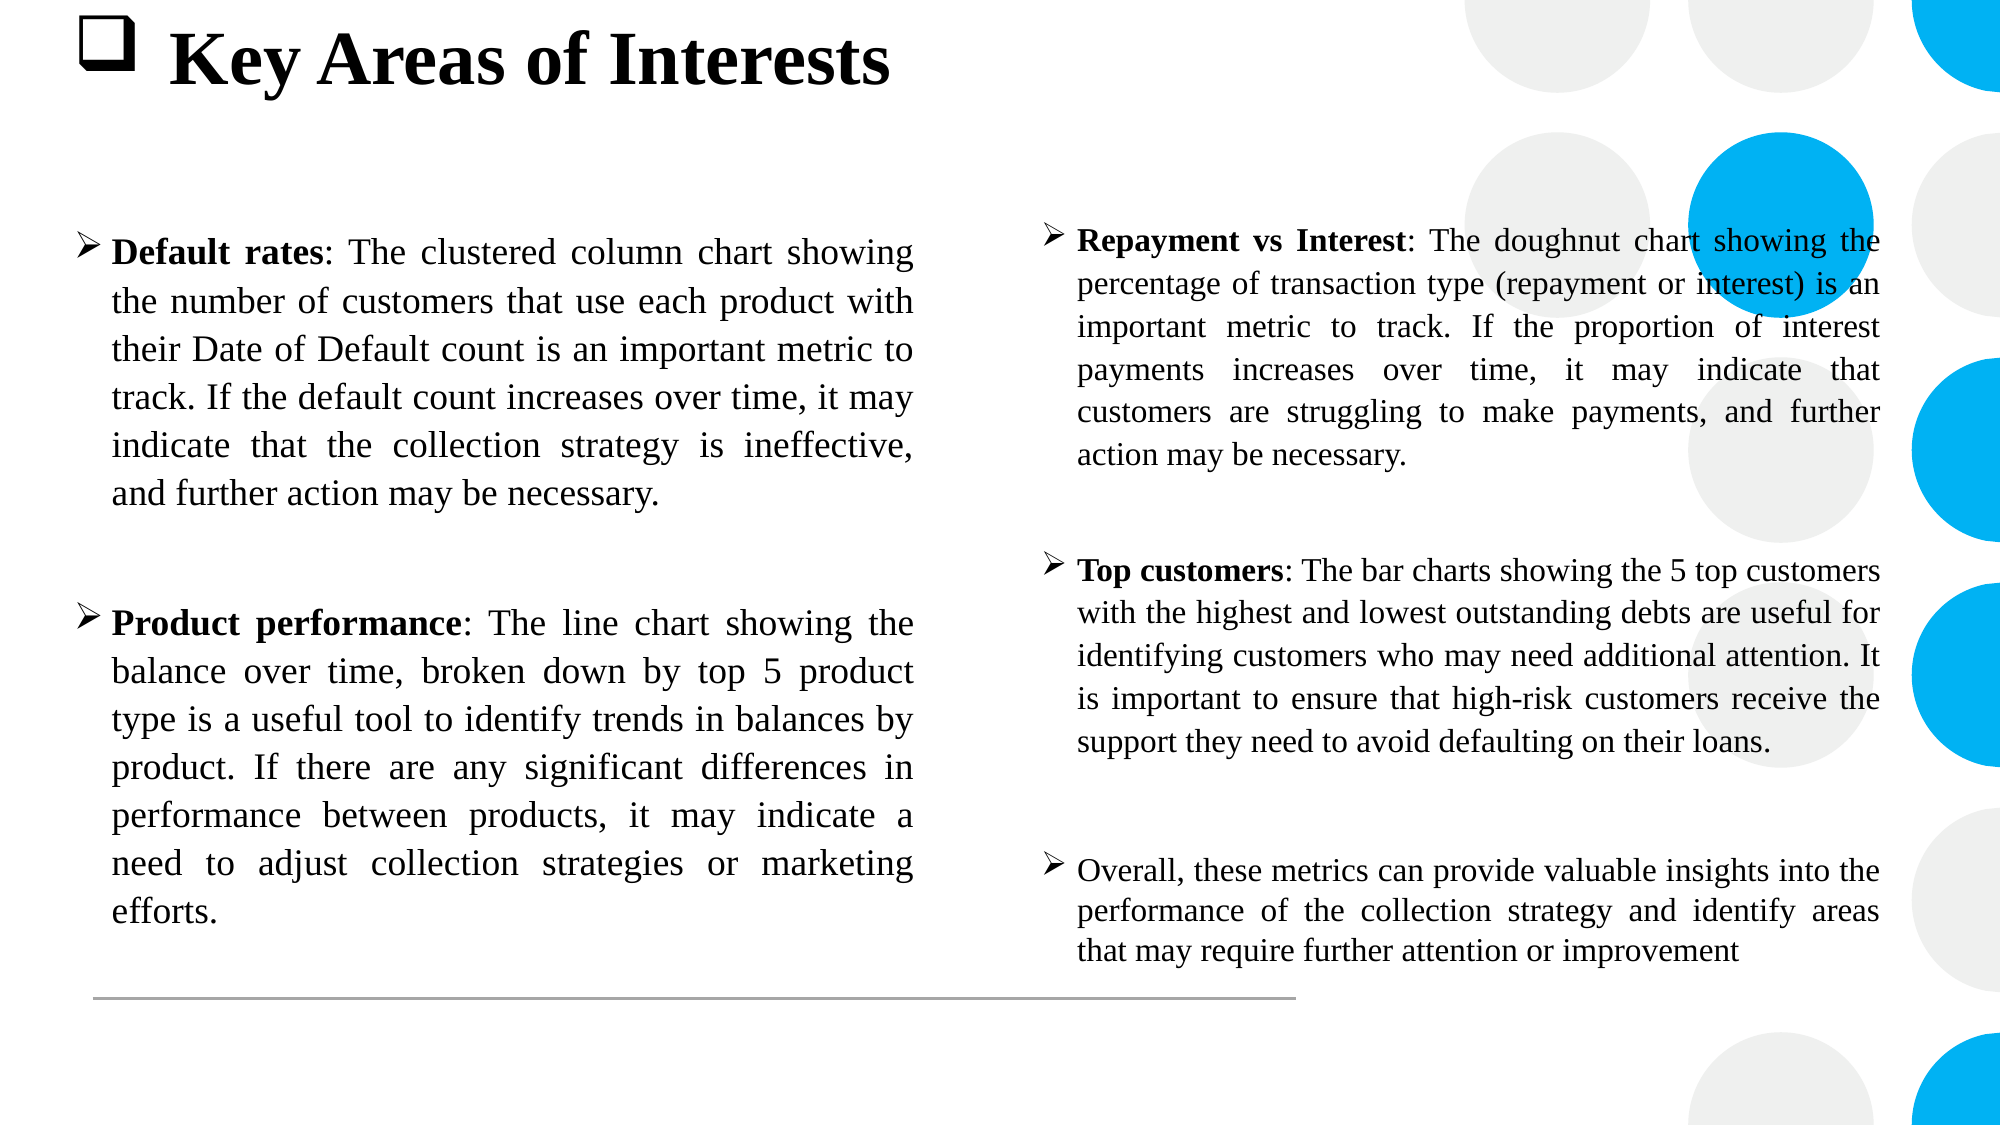

# Key Areas of Interests

Repayment vs Interest: The doughnut chart showing the percentage of transaction type (repayment or interest) is an important metric to track. If the proportion of interest payments increases over time, it may indicate that customers are struggling to make payments, and further action may be necessary.

Top customers: The bar charts showing the 5 top customers with the highest and lowest outstanding debts are useful for identifying customers who may need additional attention. It is important to ensure that high-risk customers receive the support they need to avoid defaulting on their loans.

Overall, these metrics can provide valuable insights into the performance of the collection strategy and identify areas that may require further attention or improvement

Default rates: The clustered column chart showing the number of customers that use each product with their Date of Default count is an important metric to track. If the default count increases over time, it may indicate that the collection strategy is ineffective, and further action may be necessary.

Product performance: The line chart showing the balance over time, broken down by top 5 product type is a useful tool to identify trends in balances by product. If there are any significant differences in performance between products, it may indicate a need to adjust collection strategies or marketing efforts.